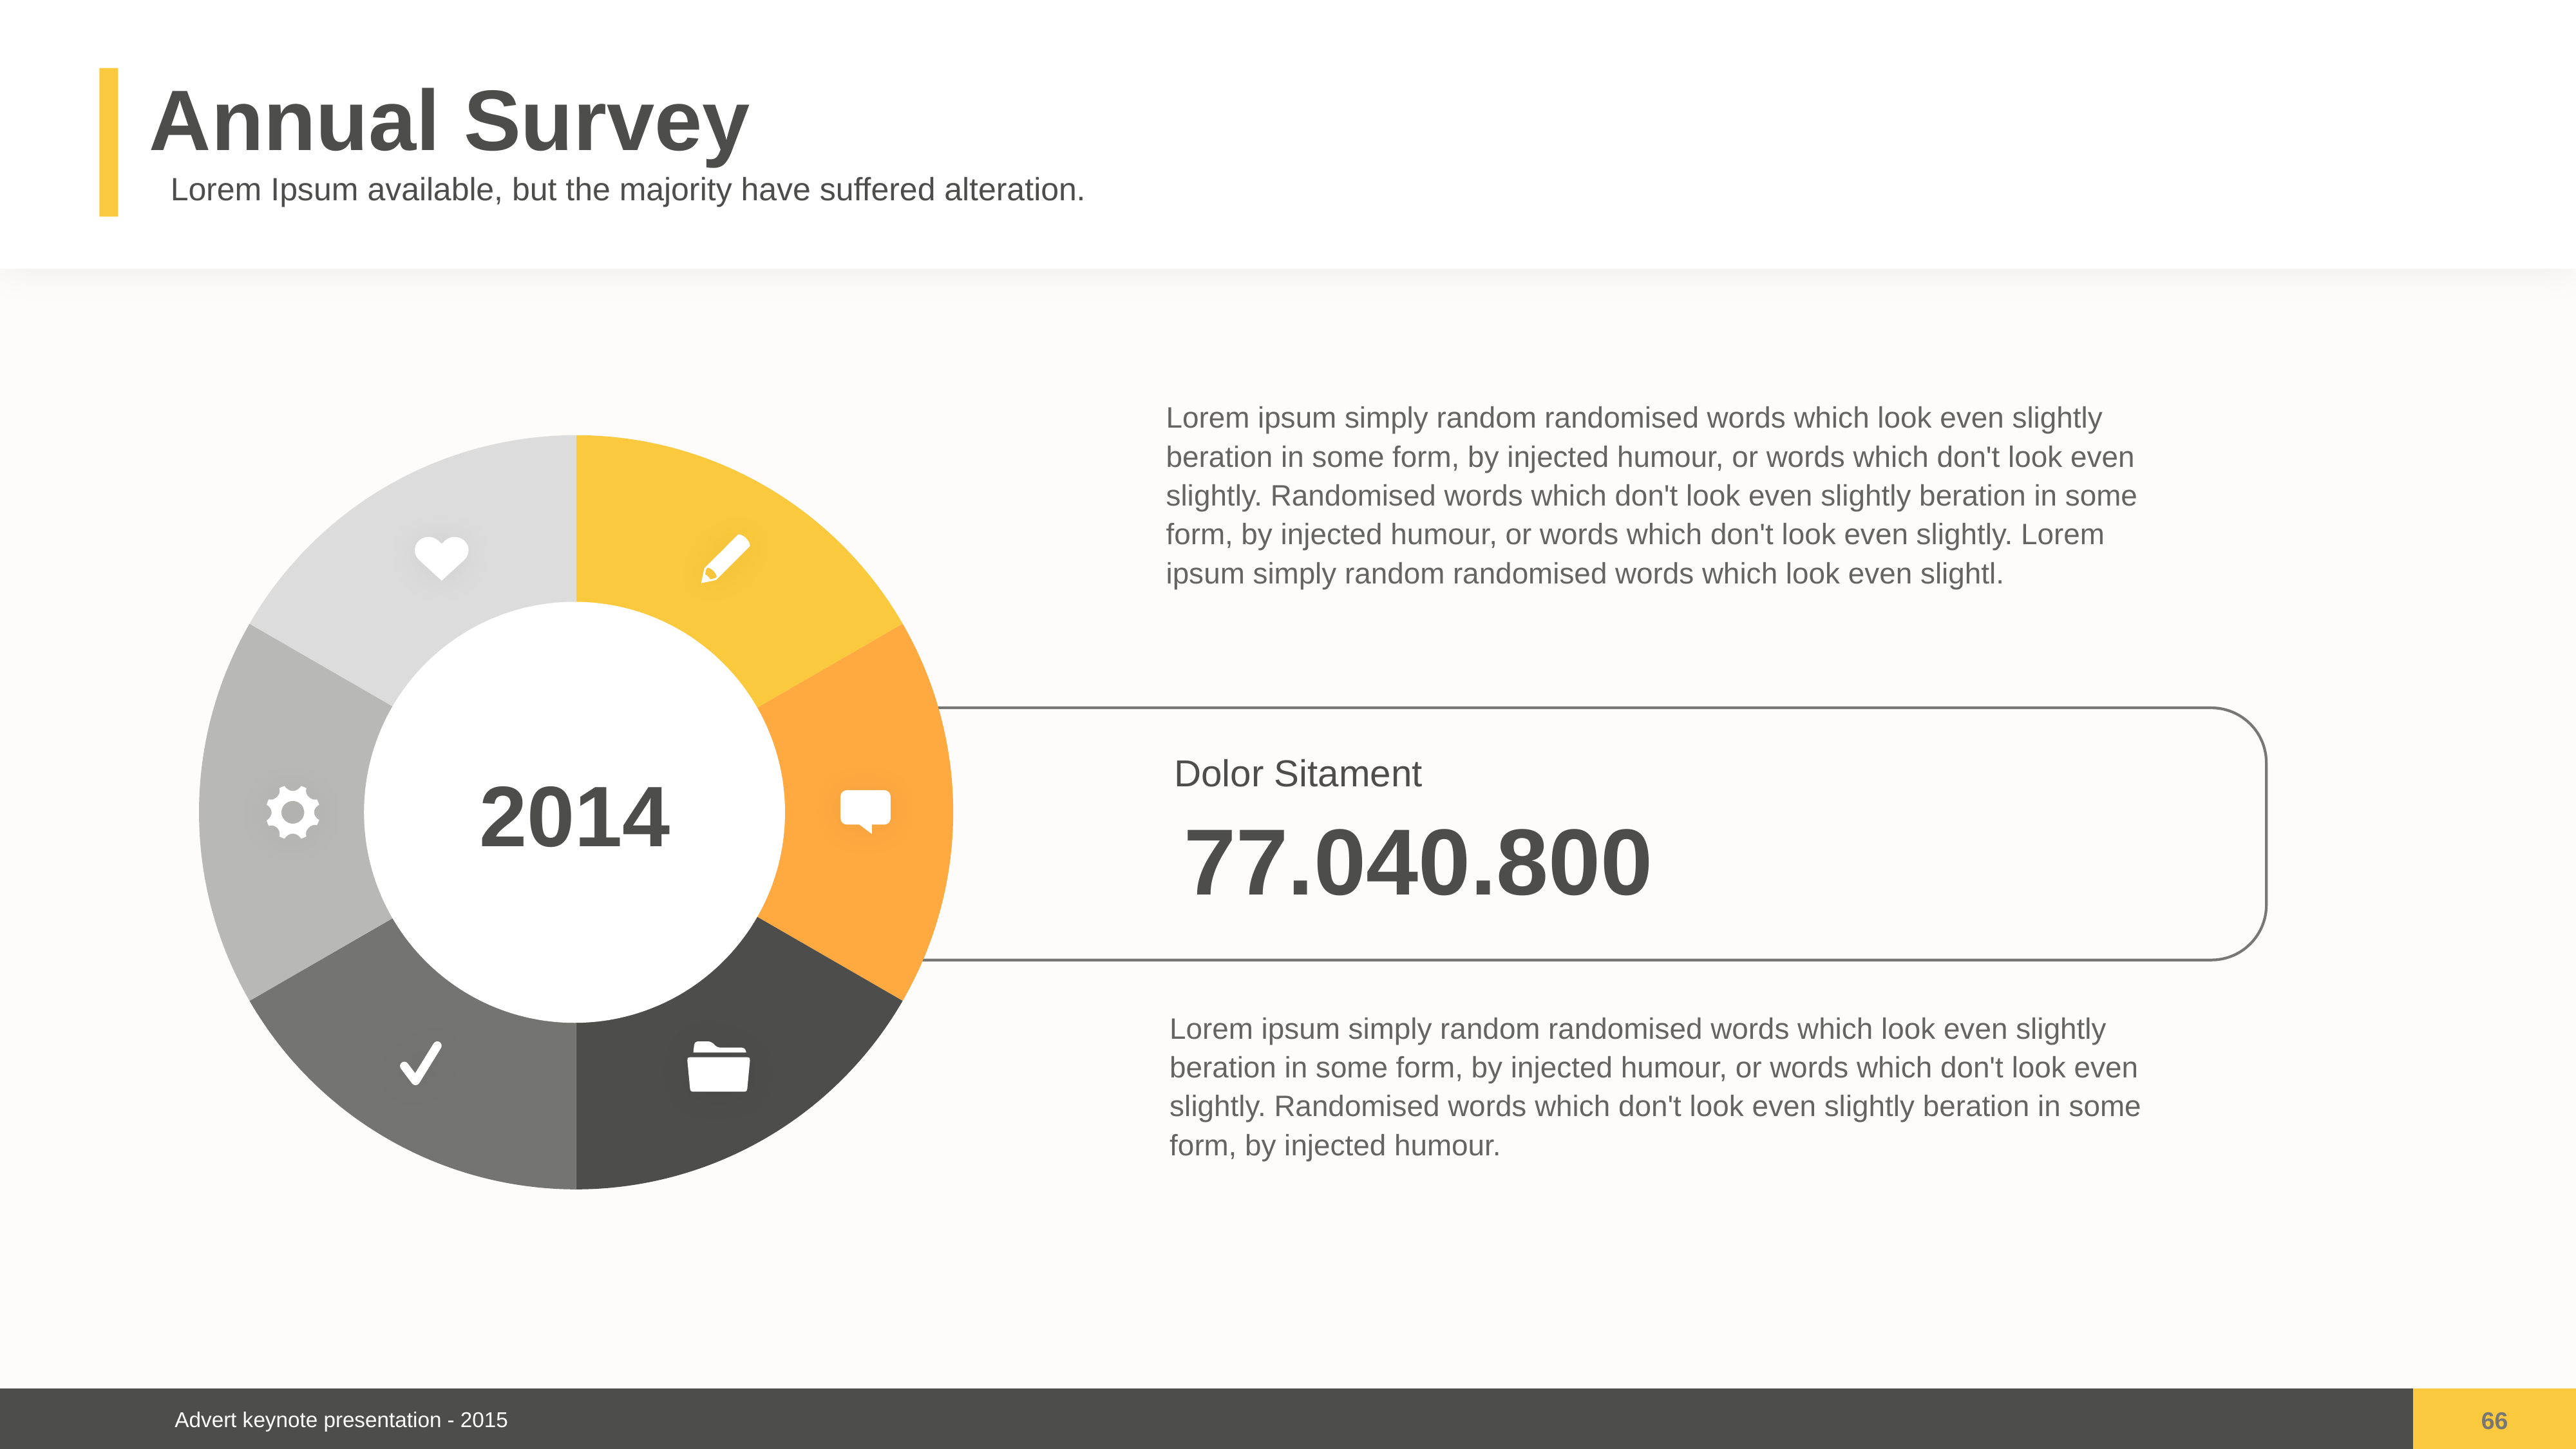

Annual Survey
Lorem Ipsum available, but the majority have suffered alteration.
Lorem ipsum simply random randomised words which look even slightly beration in some form, by injected humour, or words which don't look even slightly. Randomised words which don't look even slightly beration in some form, by injected humour, or words which don't look even slightly. Lorem ipsum simply random randomised words which look even slightl.

### Chart:

| Category | Region 1 |
|---|---|
| April | 50.0 |
| May | 50.0 |
| June | 50.0 |
| July | 50.0 |
| August | 50.0 |
| September | 50.0 |

2014
Dolor Sitament

77.040.800
Lorem ipsum simply random randomised words which look even slightly beration in some form, by injected humour, or words which don't look even slightly. Randomised words which don't look even slightly beration in some form, by injected humour.

66